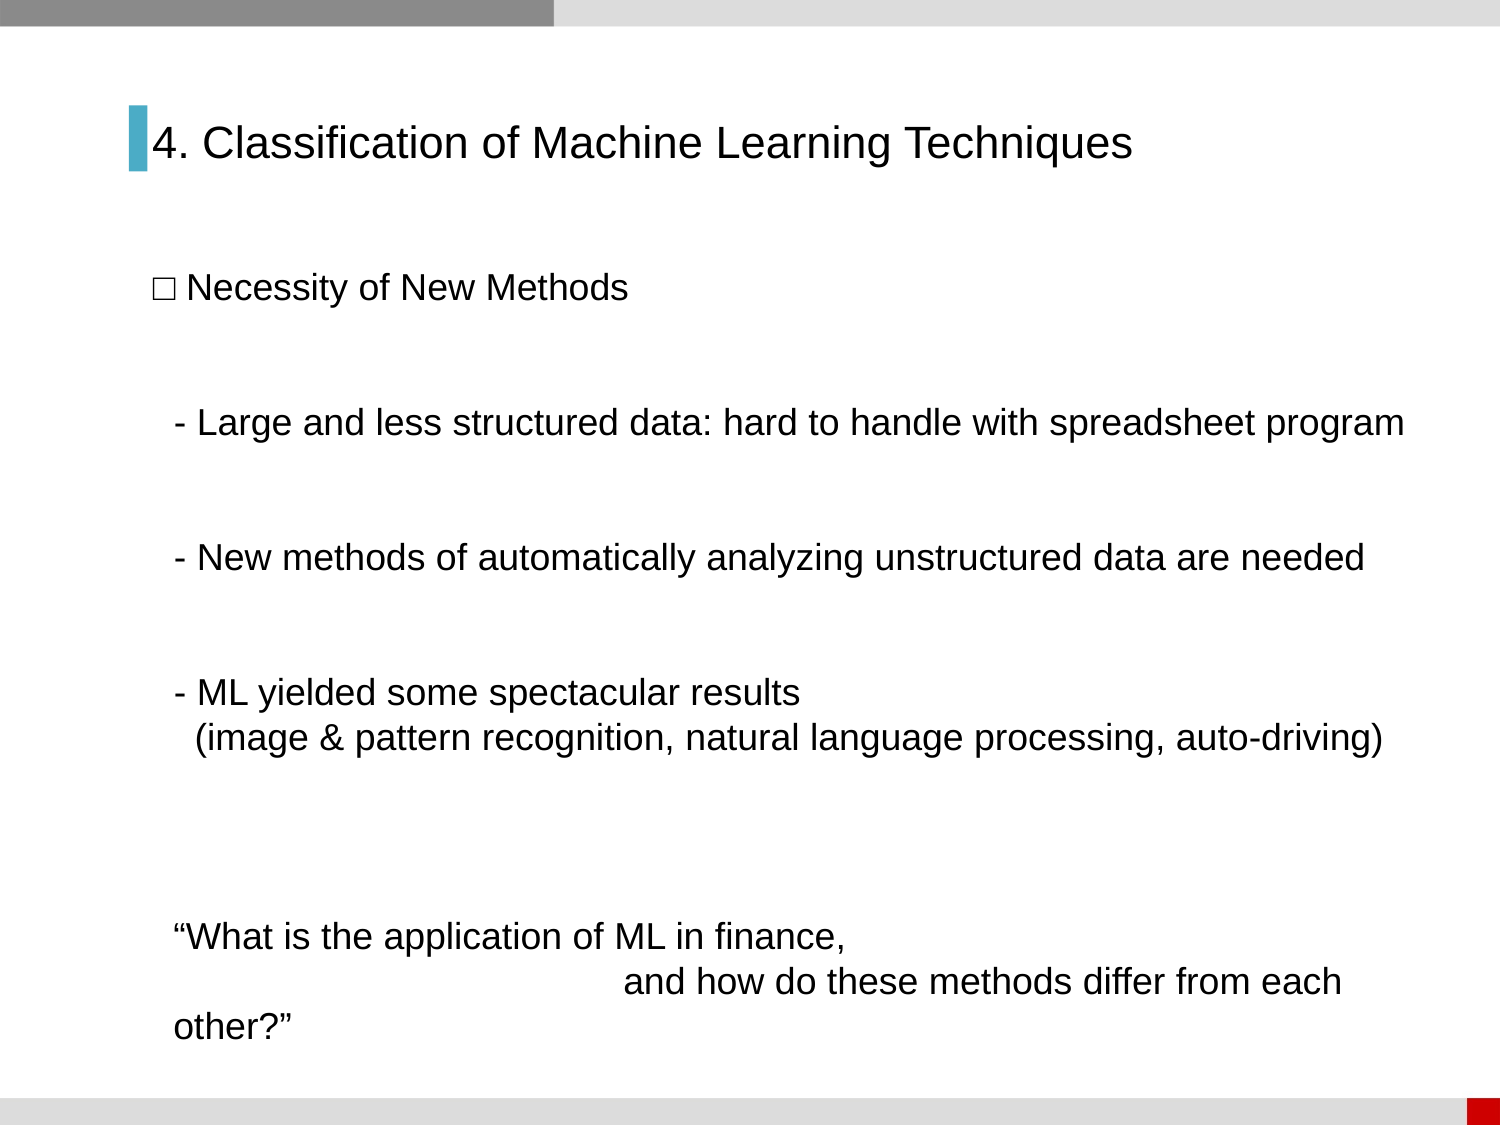

4. Classification of Machine Learning Techniques

□ Necessity of New Methods

  - Large and less structured data: hard to handle with spreadsheet program

  - New methods of automatically analyzing unstructured data are needed

  - ML yielded some spectacular results
    (image & pattern recognition, natural language processing, auto-driving)

“What is the application of ML in finance,
			and how do these methods differ from each other?”